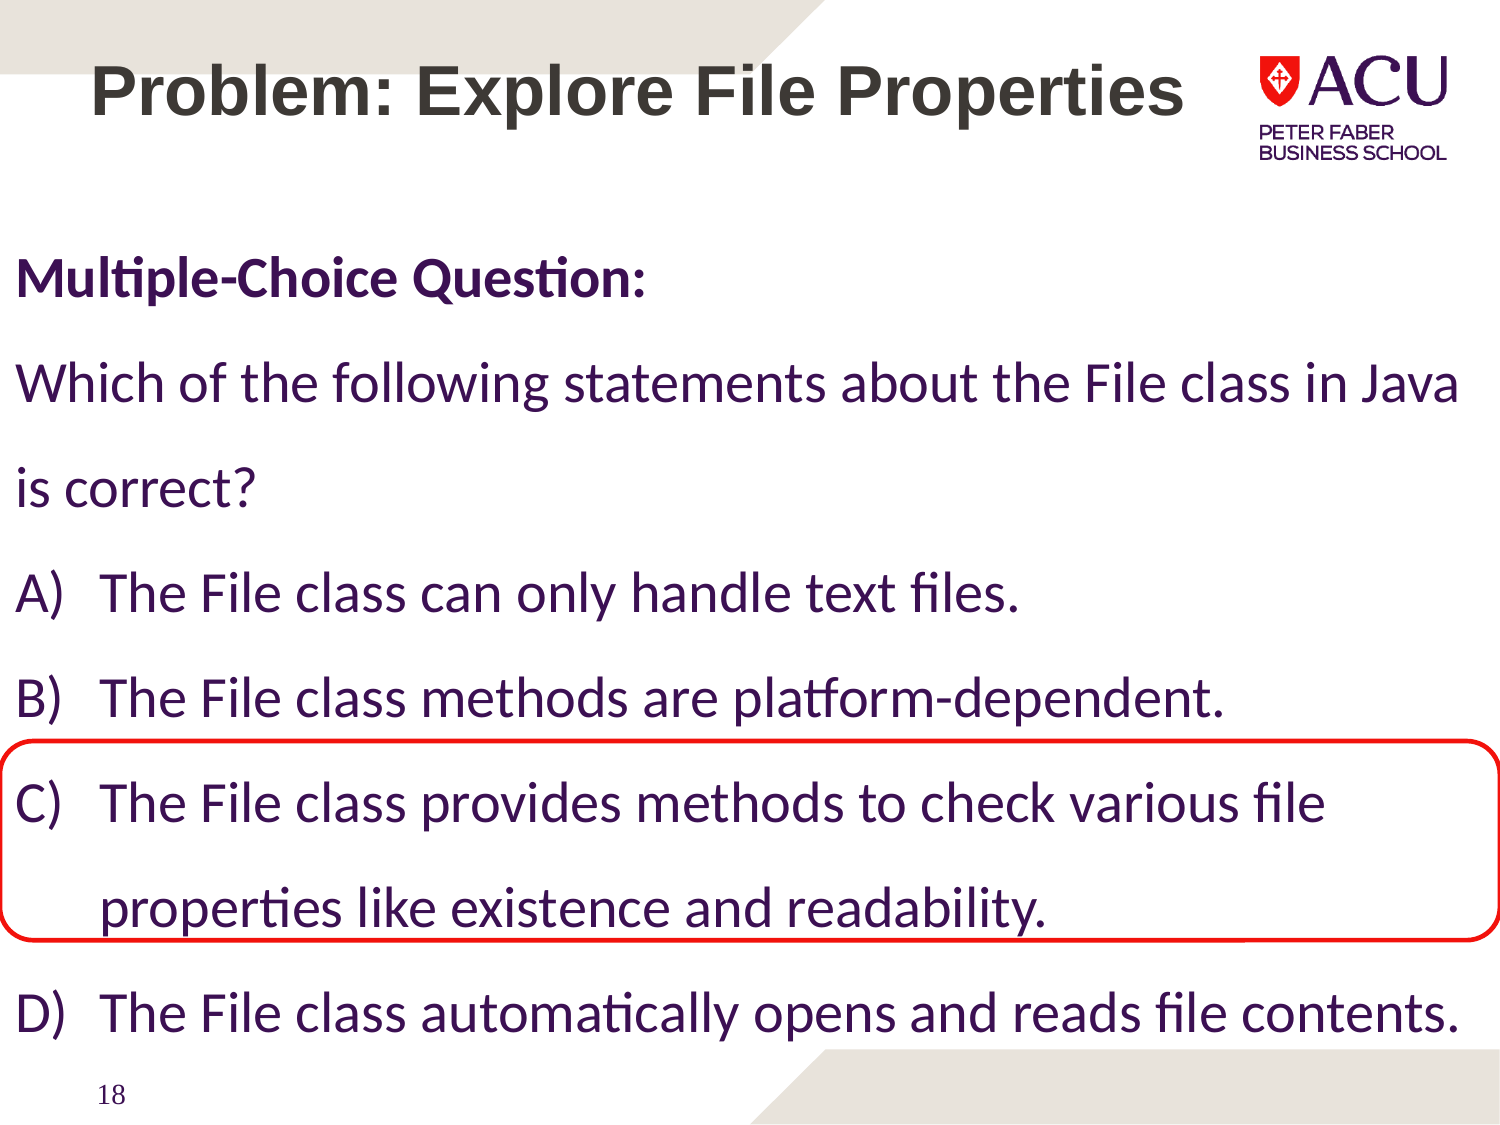

# Problem: Explore File Properties
Multiple-Choice Question:
Which of the following statements about the File class in Java is correct?
The File class can only handle text files.
The File class methods are platform-dependent.
The File class provides methods to check various file properties like existence and readability.
The File class automatically opens and reads file contents.

18